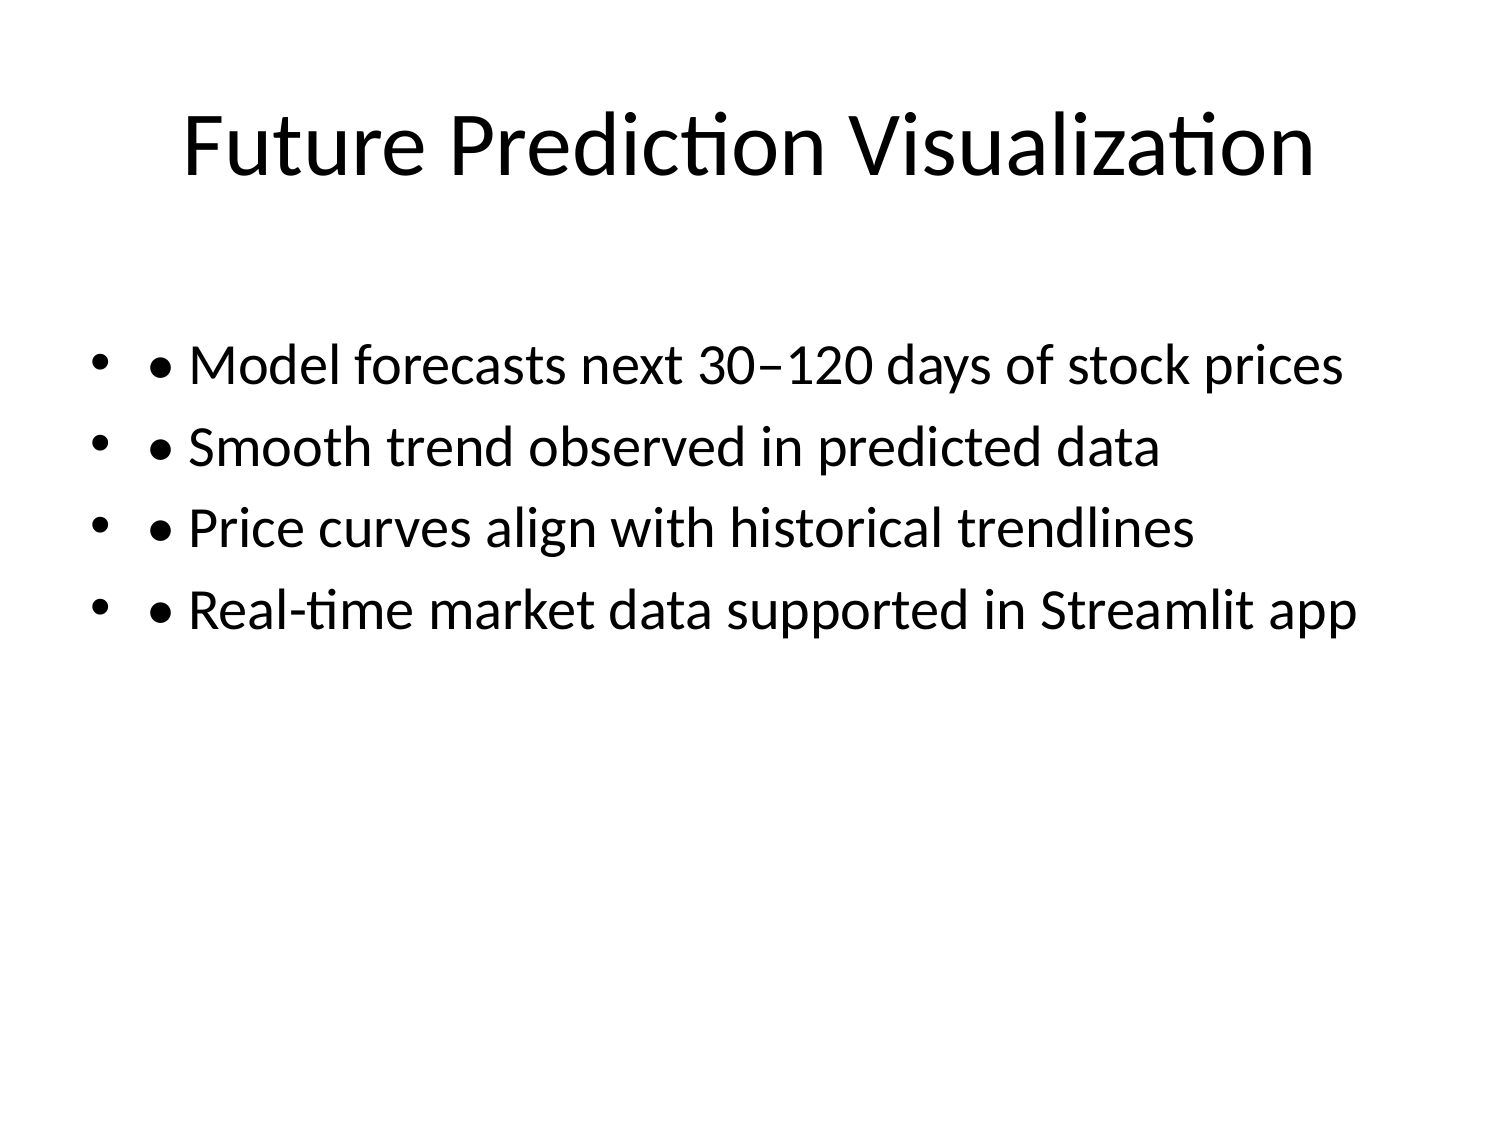

# Future Prediction Visualization

• Model forecasts next 30–120 days of stock prices
• Smooth trend observed in predicted data
• Price curves align with historical trendlines
• Real-time market data supported in Streamlit app